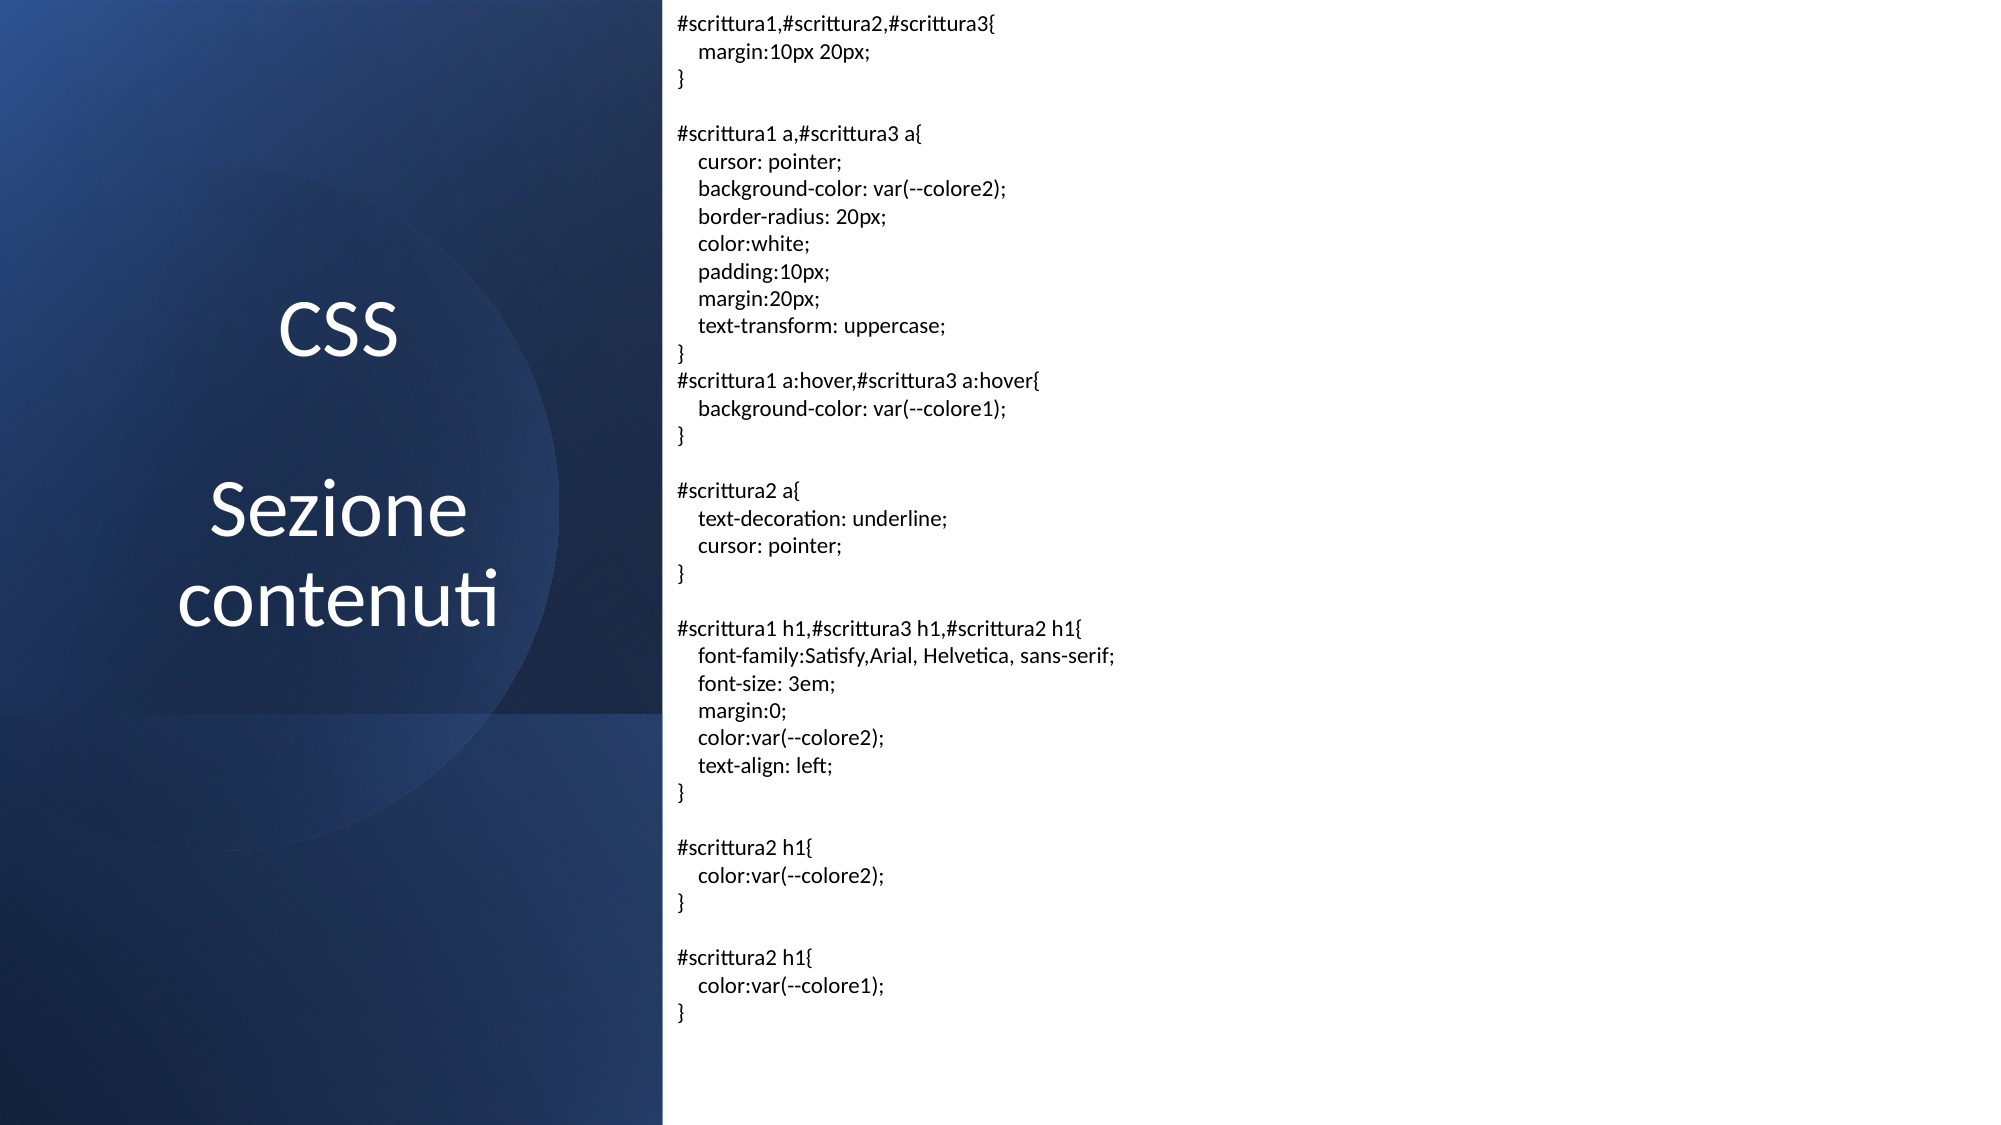

#scrittura1,#scrittura2,#scrittura3{
    margin:10px 20px;
}
#scrittura1 a,#scrittura3 a{
    cursor: pointer;
    background-color: var(--colore2);
    border-radius: 20px;
    color:white;
    padding:10px;
    margin:20px;
    text-transform: uppercase;
}
#scrittura1 a:hover,#scrittura3 a:hover{
    background-color: var(--colore1);
}
#scrittura2 a{
    text-decoration: underline;
    cursor: pointer;
}
#scrittura1 h1,#scrittura3 h1,#scrittura2 h1{
    font-family:Satisfy,Arial, Helvetica, sans-serif;
    font-size: 3em;
    margin:0;
    color:var(--colore2);
    text-align: left;
}
#scrittura2 h1{
    color:var(--colore2);
}
#scrittura2 h1{
    color:var(--colore1);
}
# CSS Sezione contenuti